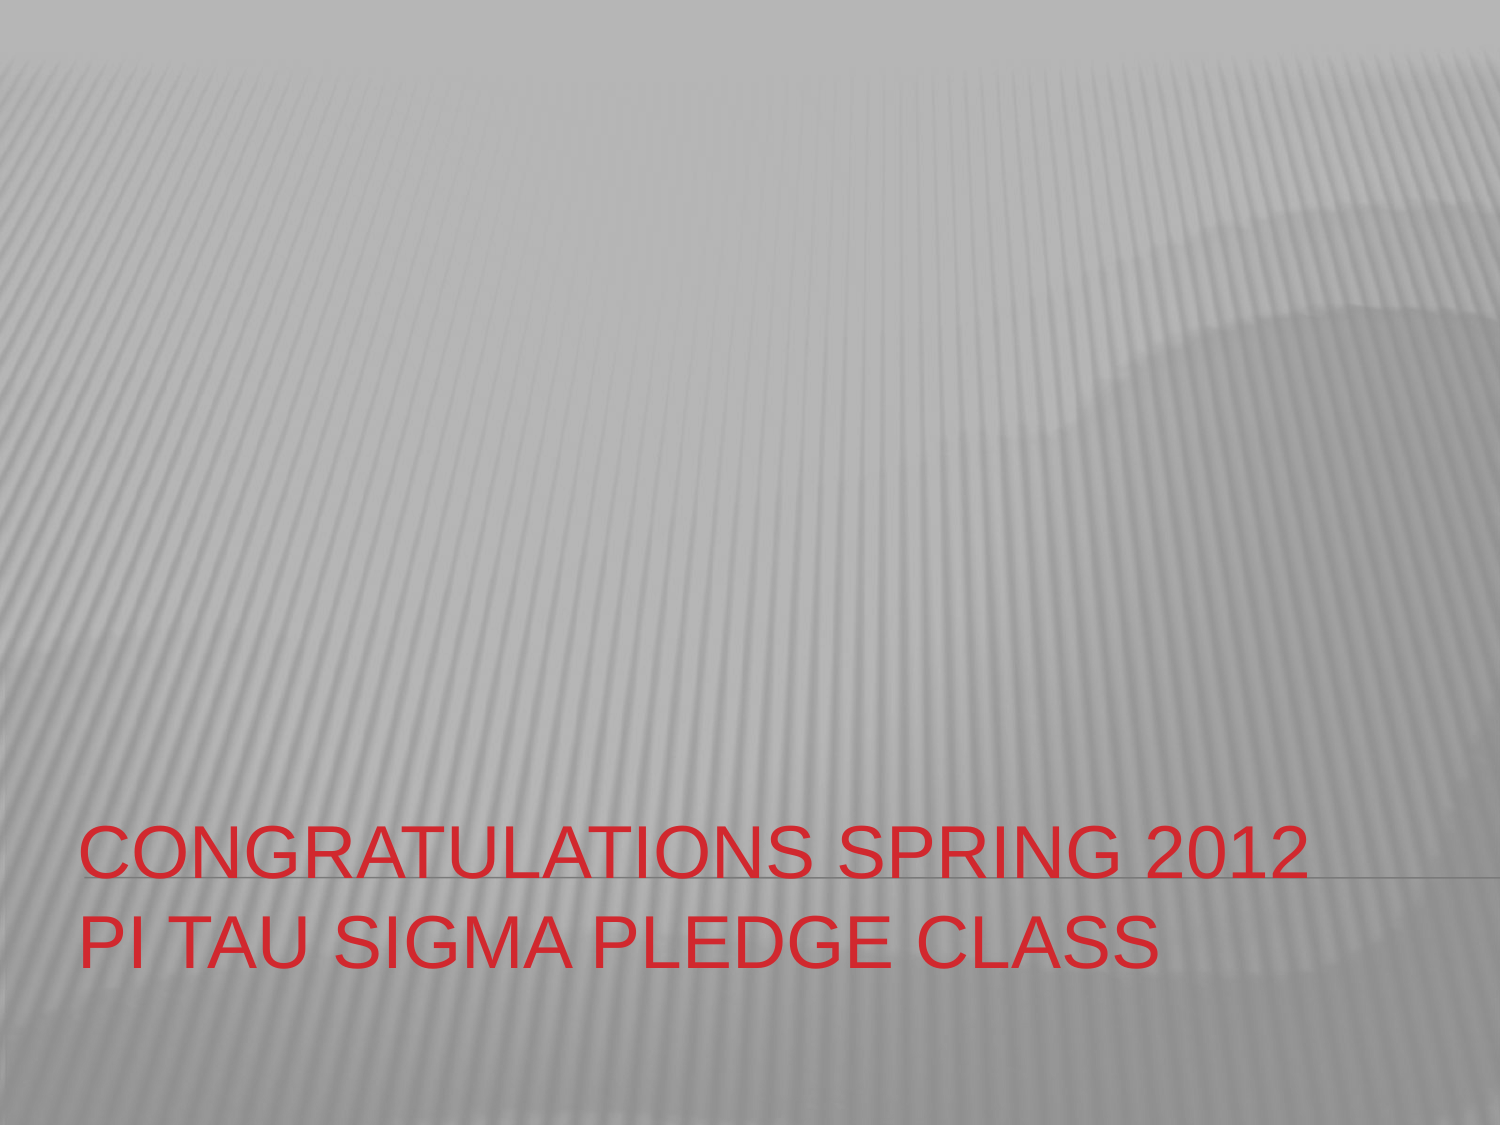

# Congratulations Spring 2012 Pi tau sigma pledge class